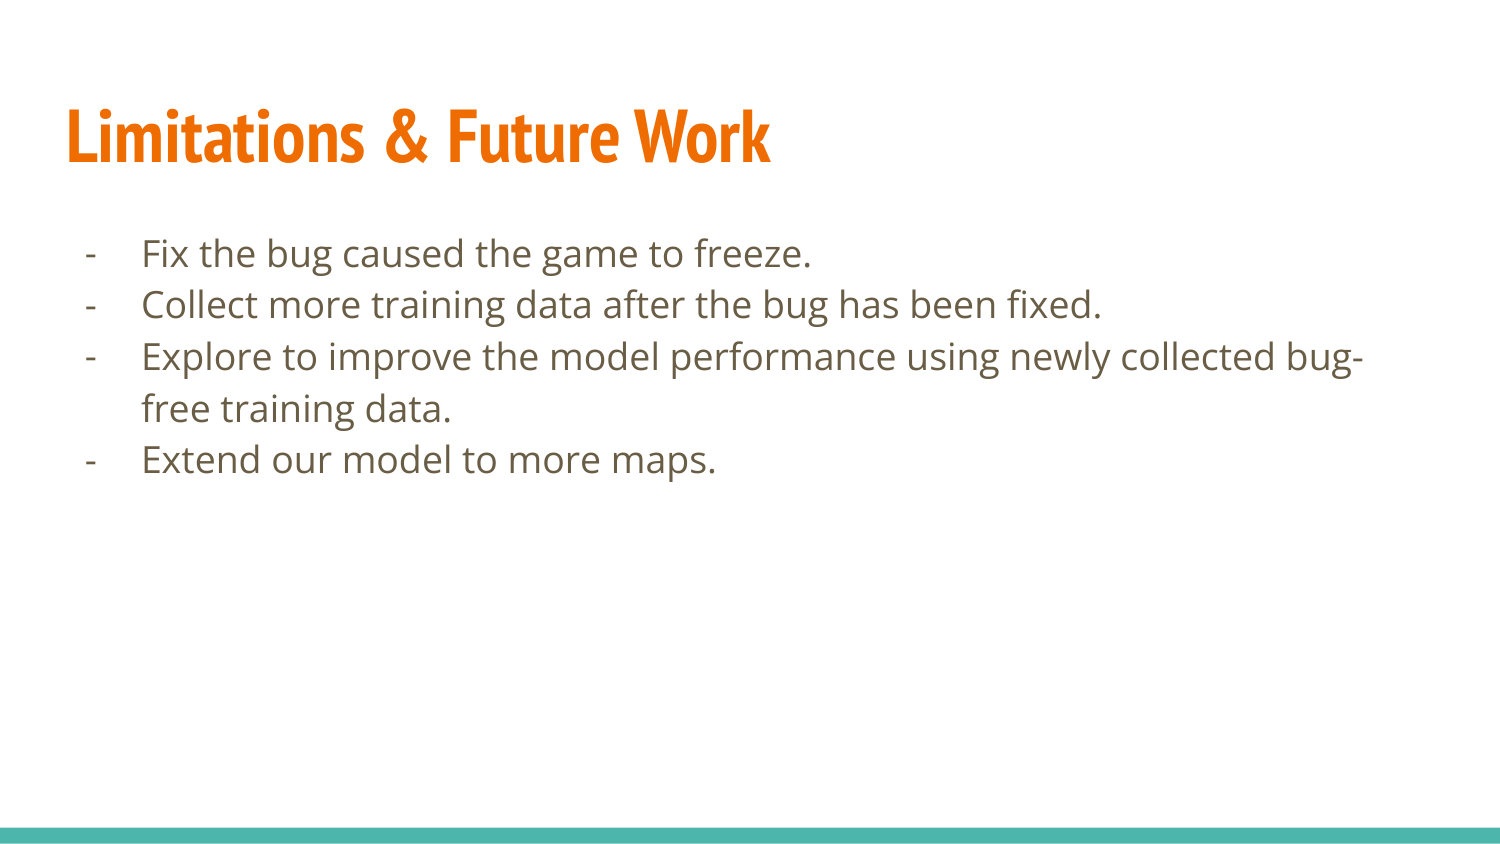

# Limitations & Future Work
Fix the bug caused the game to freeze.
Collect more training data after the bug has been fixed.
Explore to improve the model performance using newly collected bug-free training data.
Extend our model to more maps.